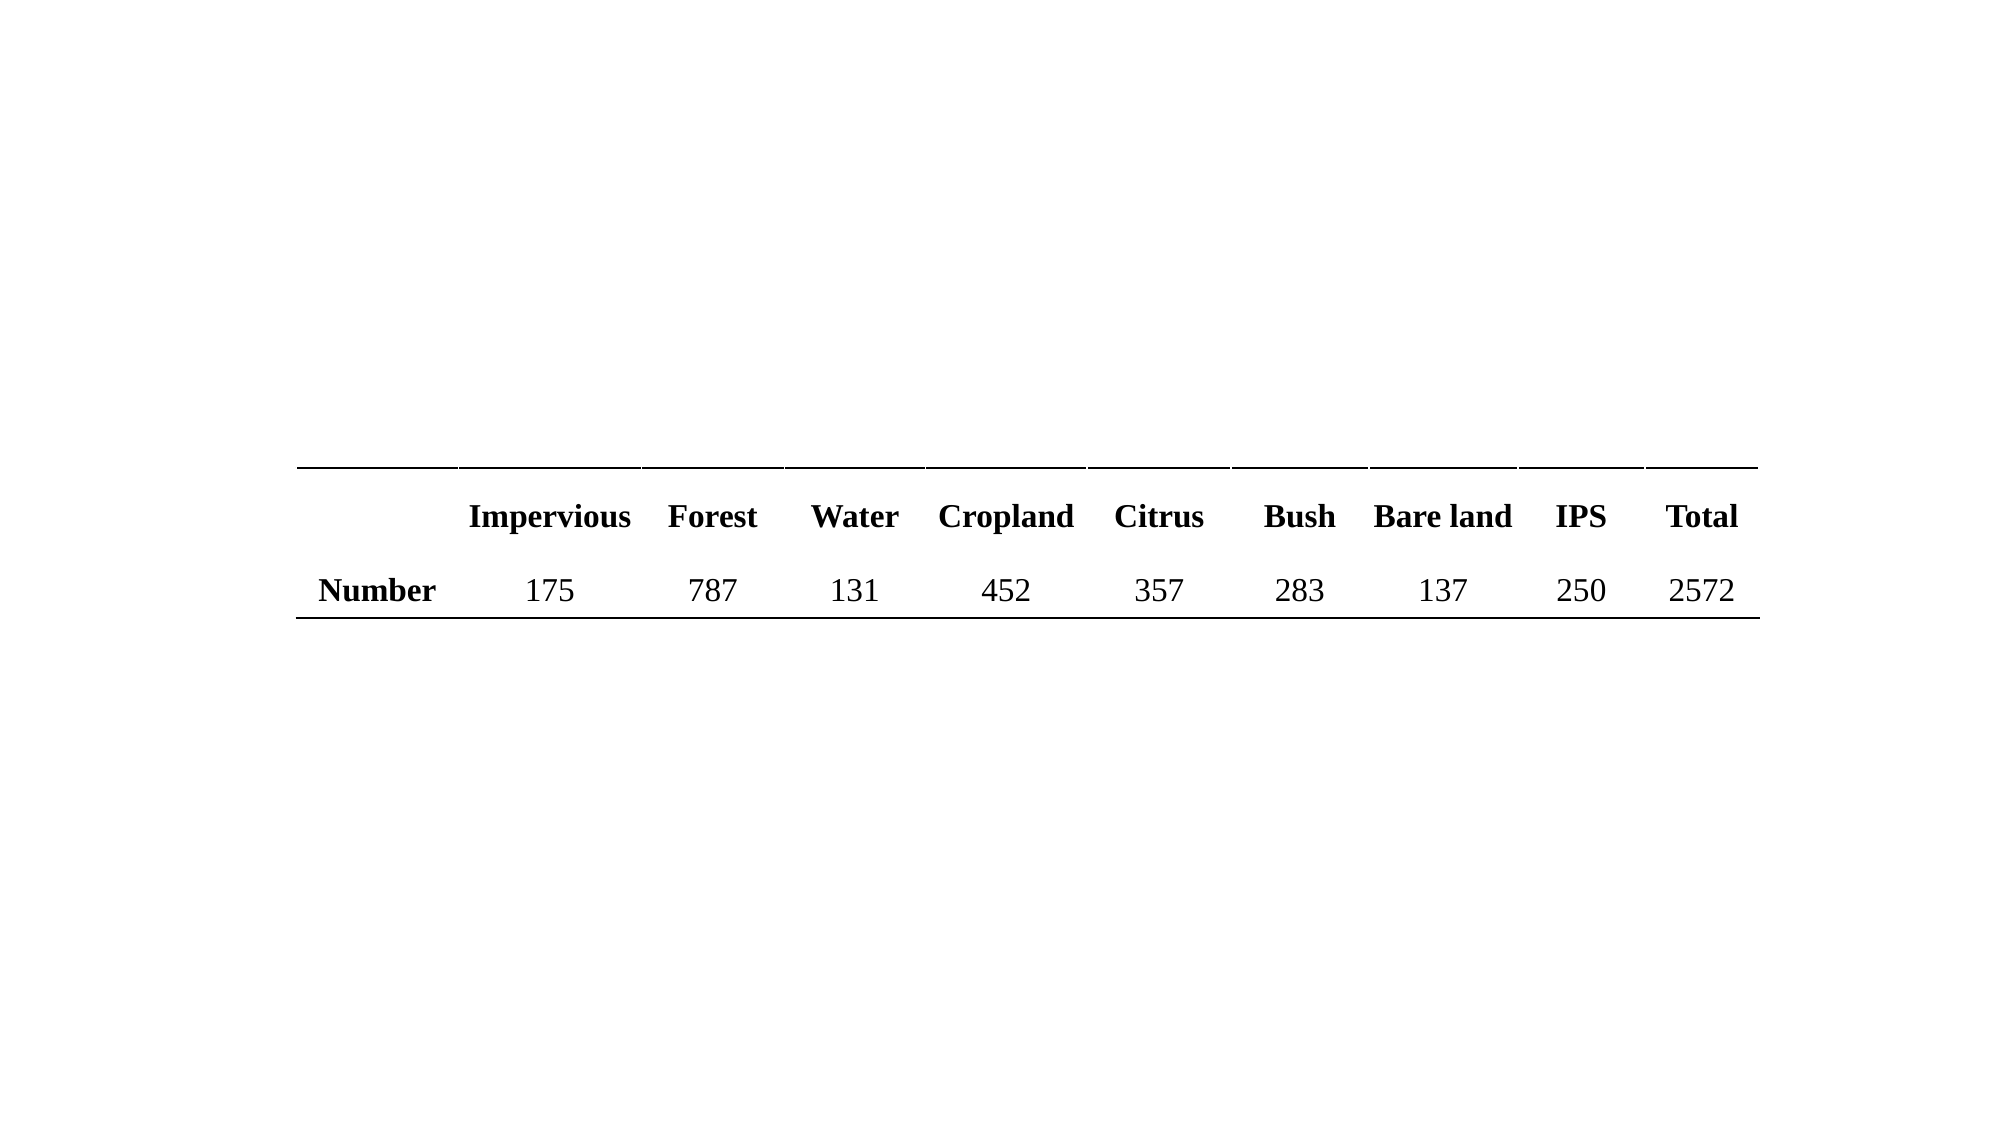

|  | Impervious | Forest | Water | Cropland | Citrus | Bush | Bare land | IPS | Total |
| --- | --- | --- | --- | --- | --- | --- | --- | --- | --- |
| Number | 175 | 787 | 131 | 452 | 357 | 283 | 137 | 250 | 2572 |